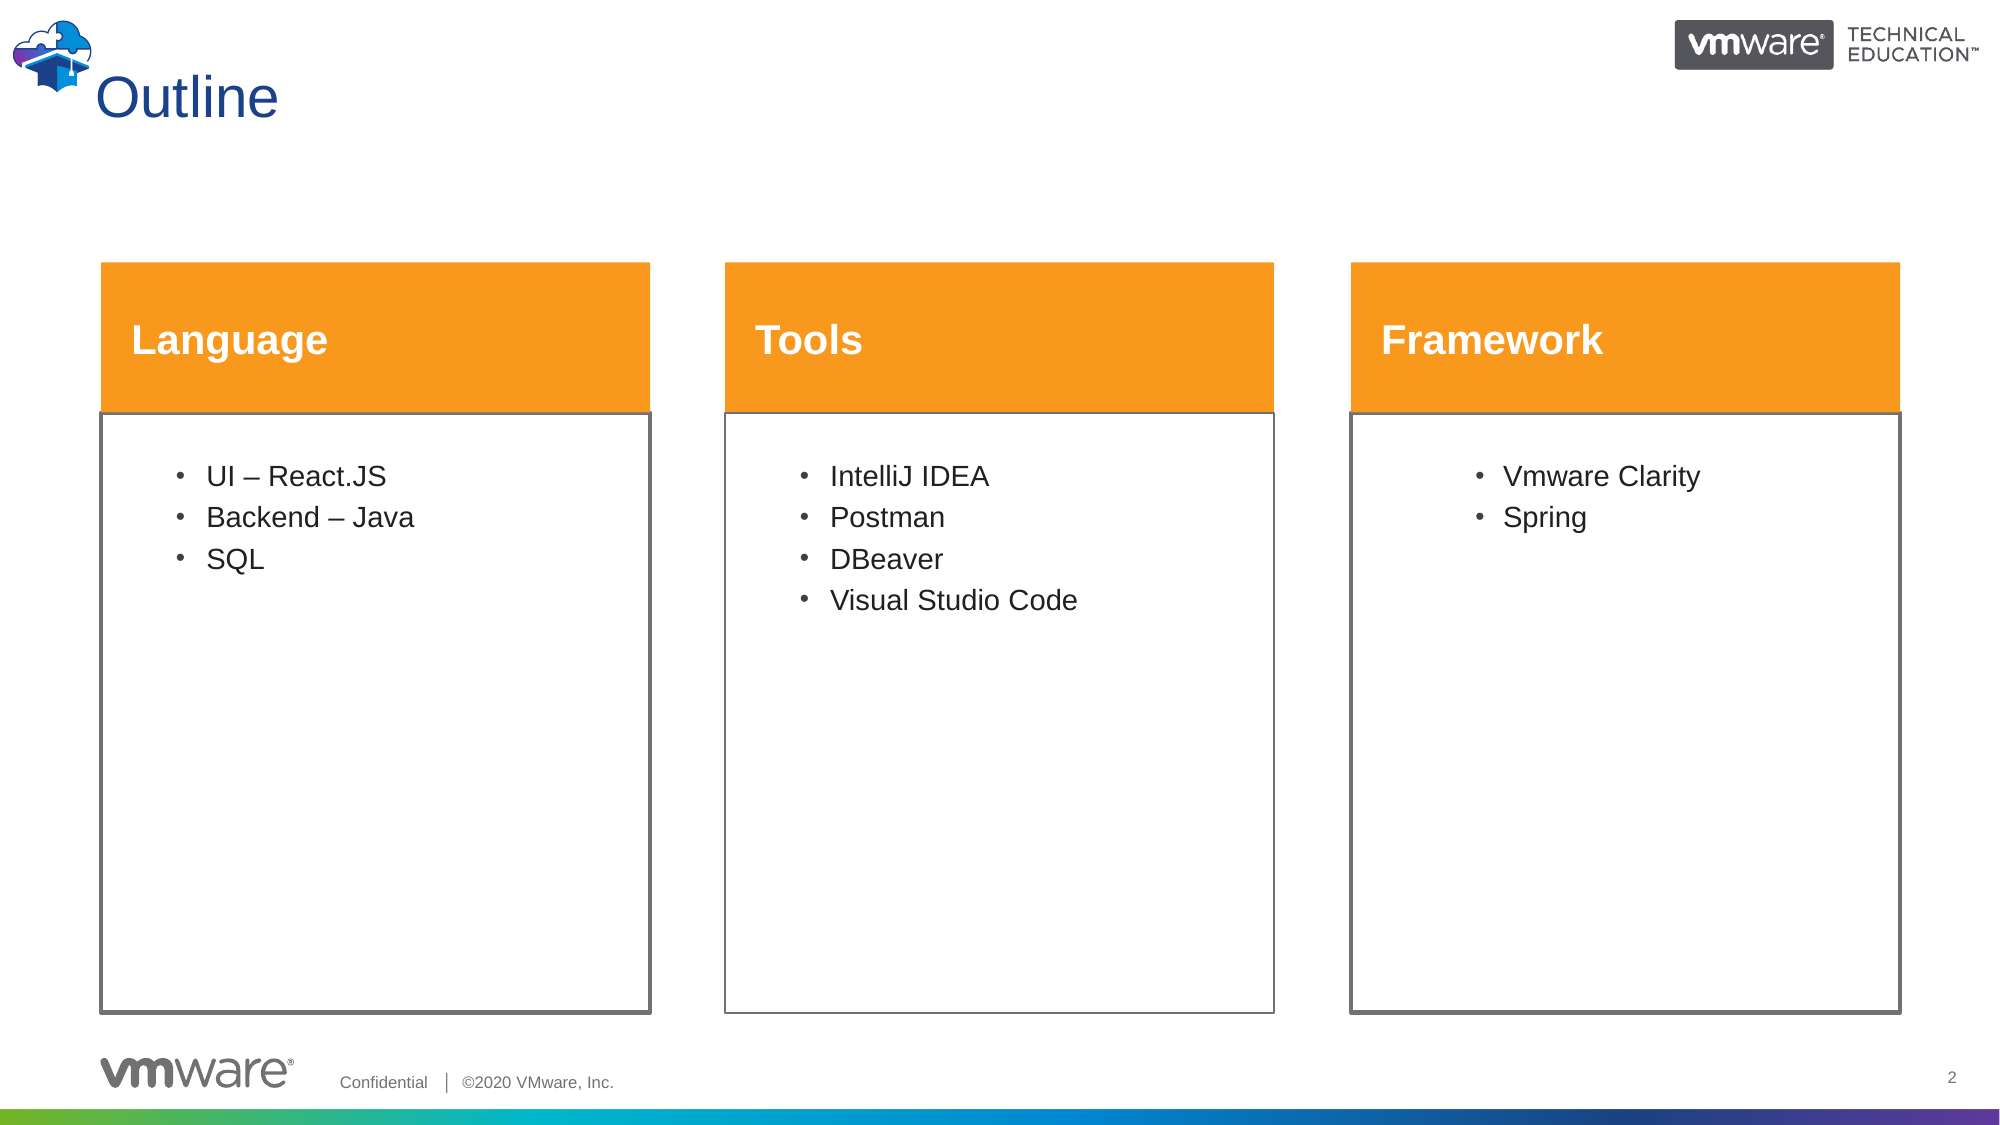

# Outline
Language
Tools
Framework
UI – React.JS
Backend – Java
SQL
IntelliJ IDEA
Postman
DBeaver
Visual Studio Code

Vmware Clarity
Spring